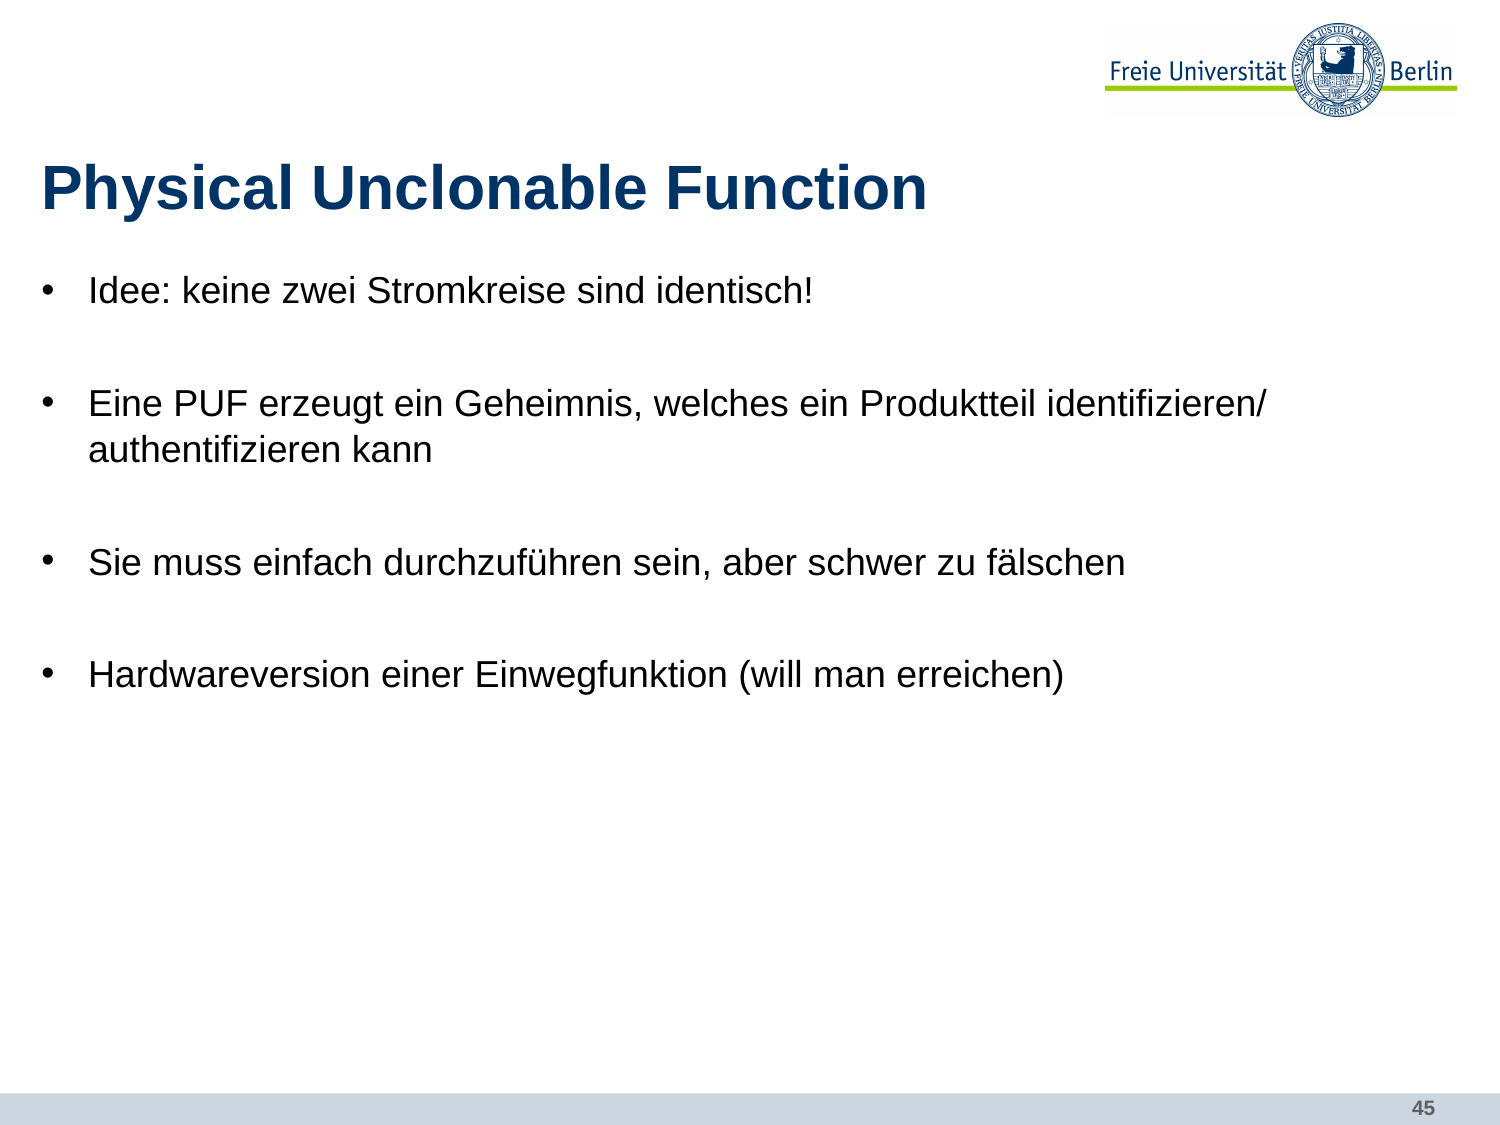

# Physical Unclonable Function
Idee: keine zwei Stromkreise sind identisch!

Eine PUF erzeugt ein Geheimnis, welches ein Produktteil identifizieren/ authentifizieren kann

Sie muss einfach durchzuführen sein, aber schwer zu fälschen

Hardwareversion einer Einwegfunktion (will man erreichen)